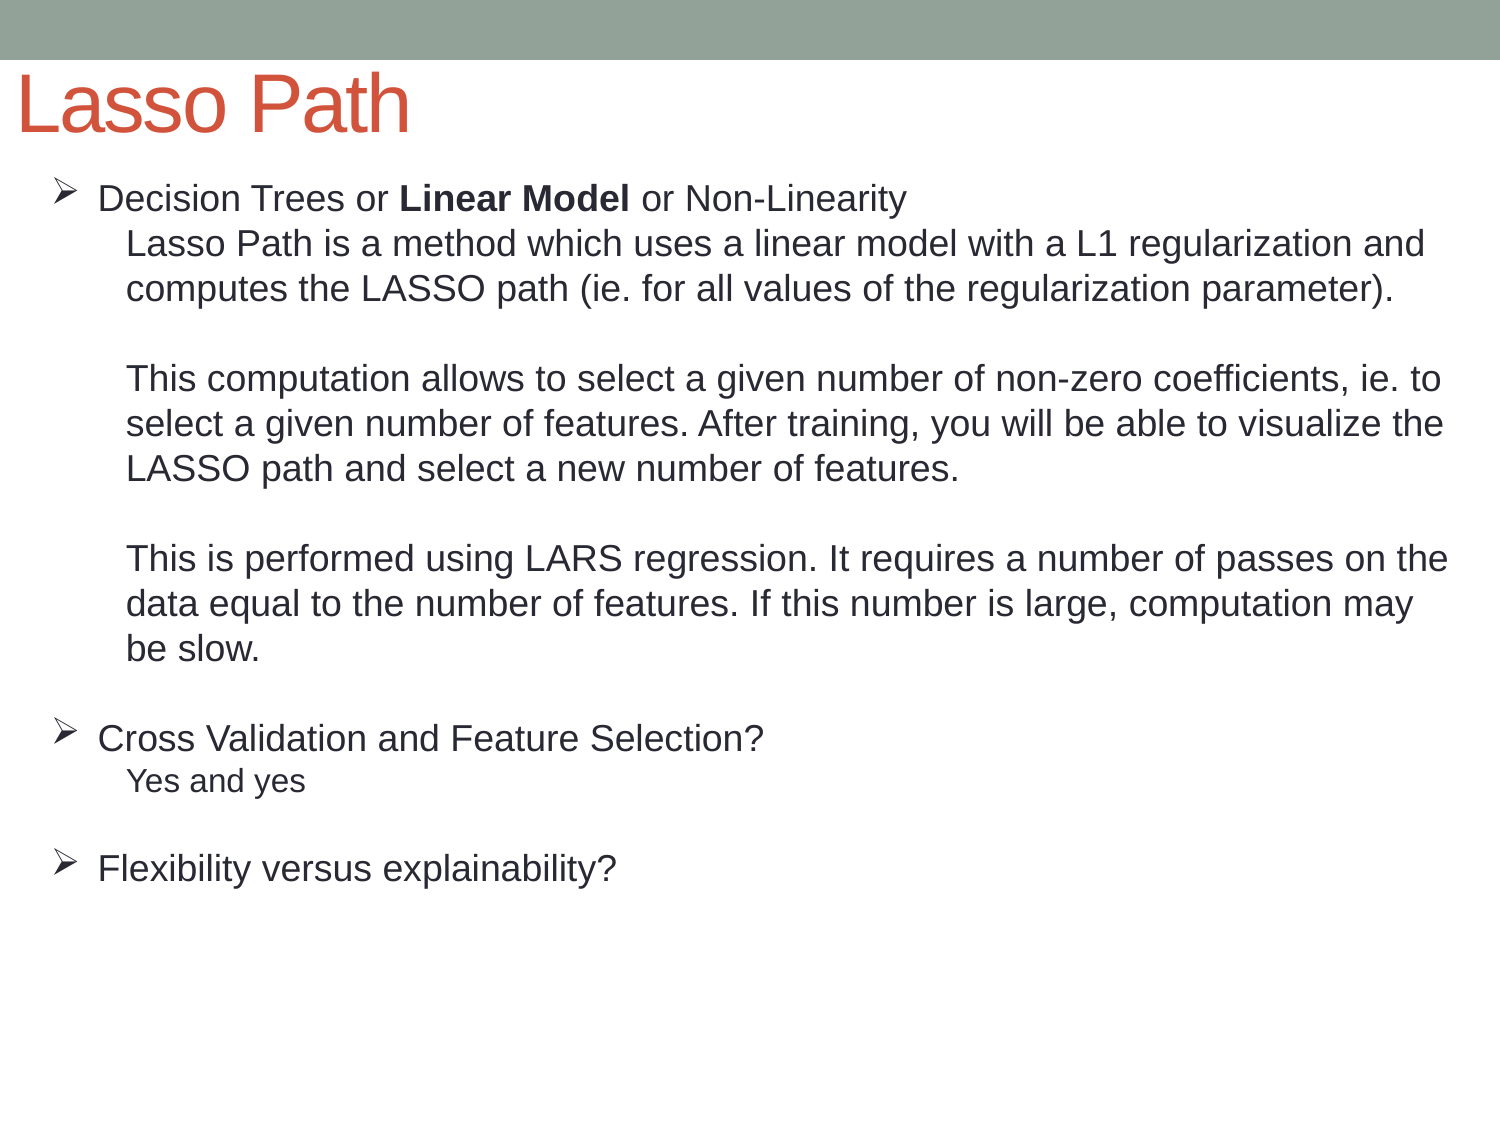

# Lasso Path

Decision Trees or Linear Model or Non-Linearity
Lasso Path is a method which uses a linear model with a L1 regularization and computes the LASSO path (ie. for all values of the regularization parameter).

This computation allows to select a given number of non-zero coefficients, ie. to select a given number of features. After training, you will be able to visualize the LASSO path and select a new number of features.

This is performed using LARS regression. It requires a number of passes on the data equal to the number of features. If this number is large, computation may be slow.

Cross Validation and Feature Selection?
Yes and yes

Flexibility versus explainability?